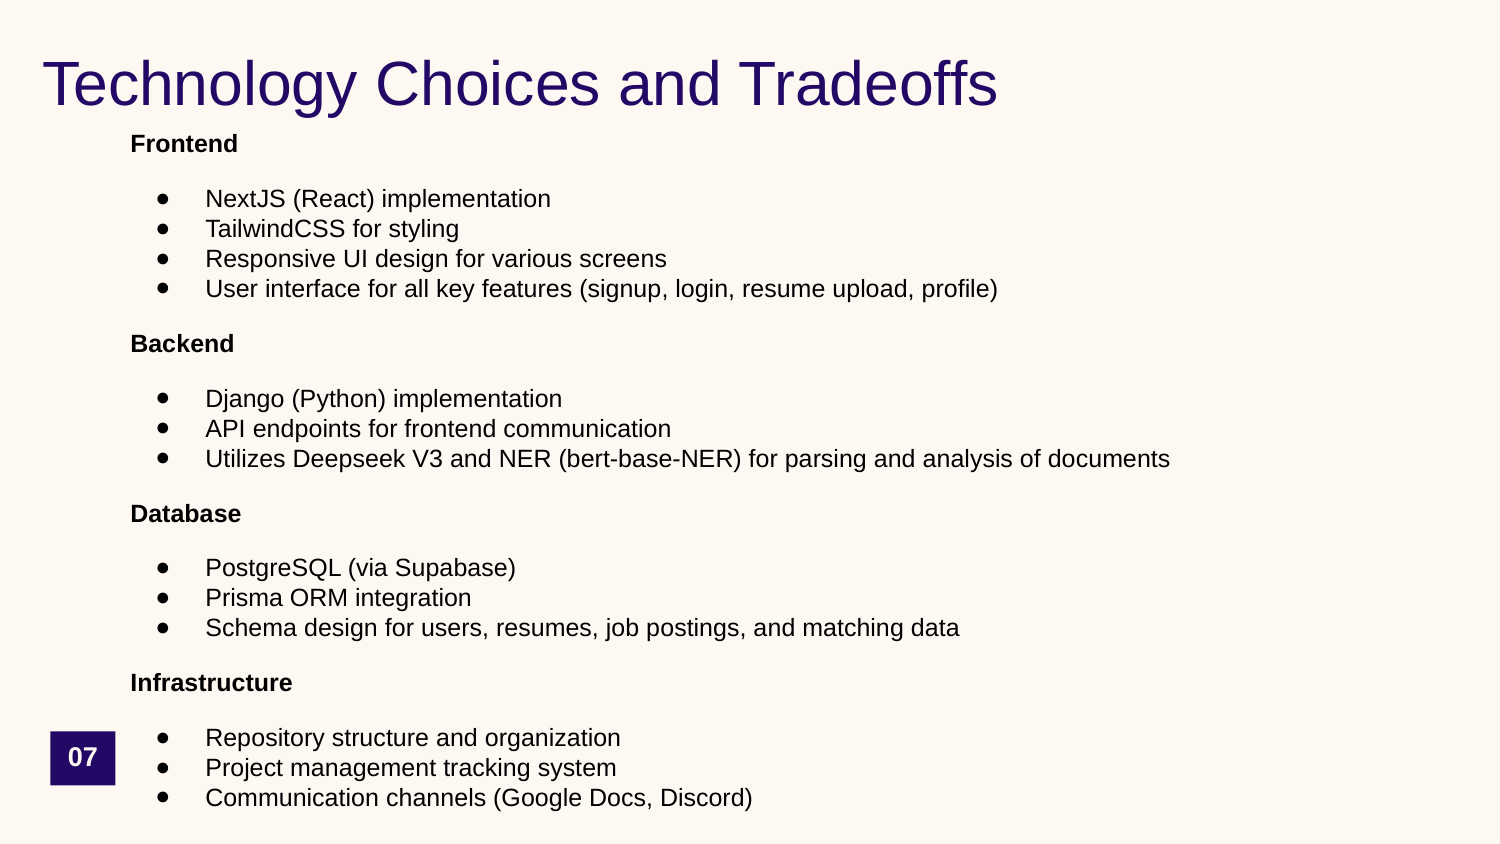

Technology Choices and Tradeoffs
Frontend
NextJS (React) implementation
TailwindCSS for styling
Responsive UI design for various screens
User interface for all key features (signup, login, resume upload, profile)
Backend
Django (Python) implementation
API endpoints for frontend communication
Utilizes Deepseek V3 and NER (bert-base-NER) for parsing and analysis of documents
Database
PostgreSQL (via Supabase)
Prisma ORM integration
Schema design for users, resumes, job postings, and matching data
Infrastructure
Repository structure and organization
Project management tracking system
Communication channels (Google Docs, Discord)
07